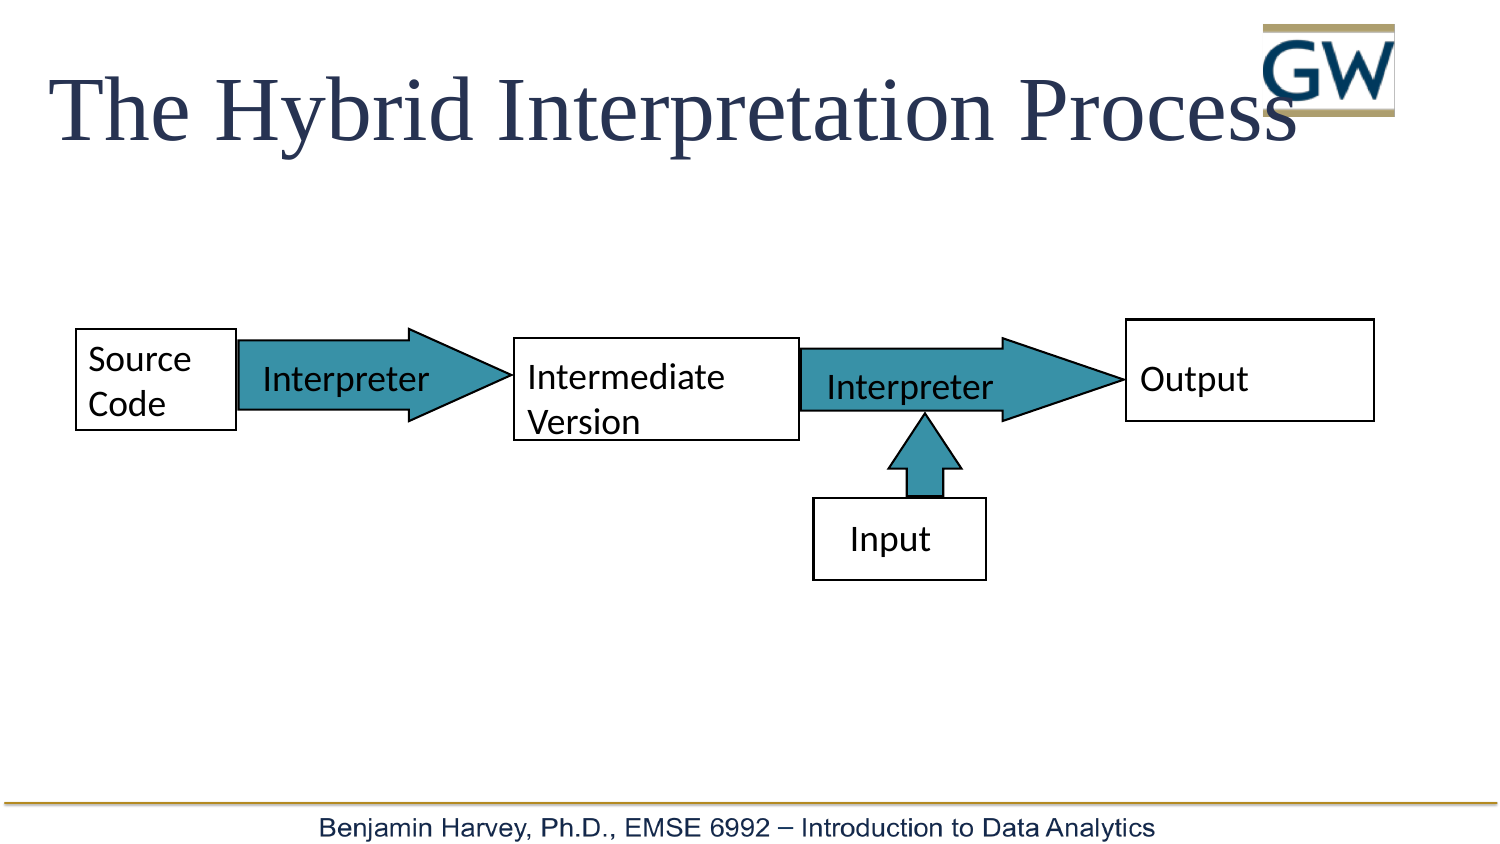

# The Hybrid Interpretation Process

Source
Code

Intermediate
Version
Output

Interpreter
Interpreter

Input